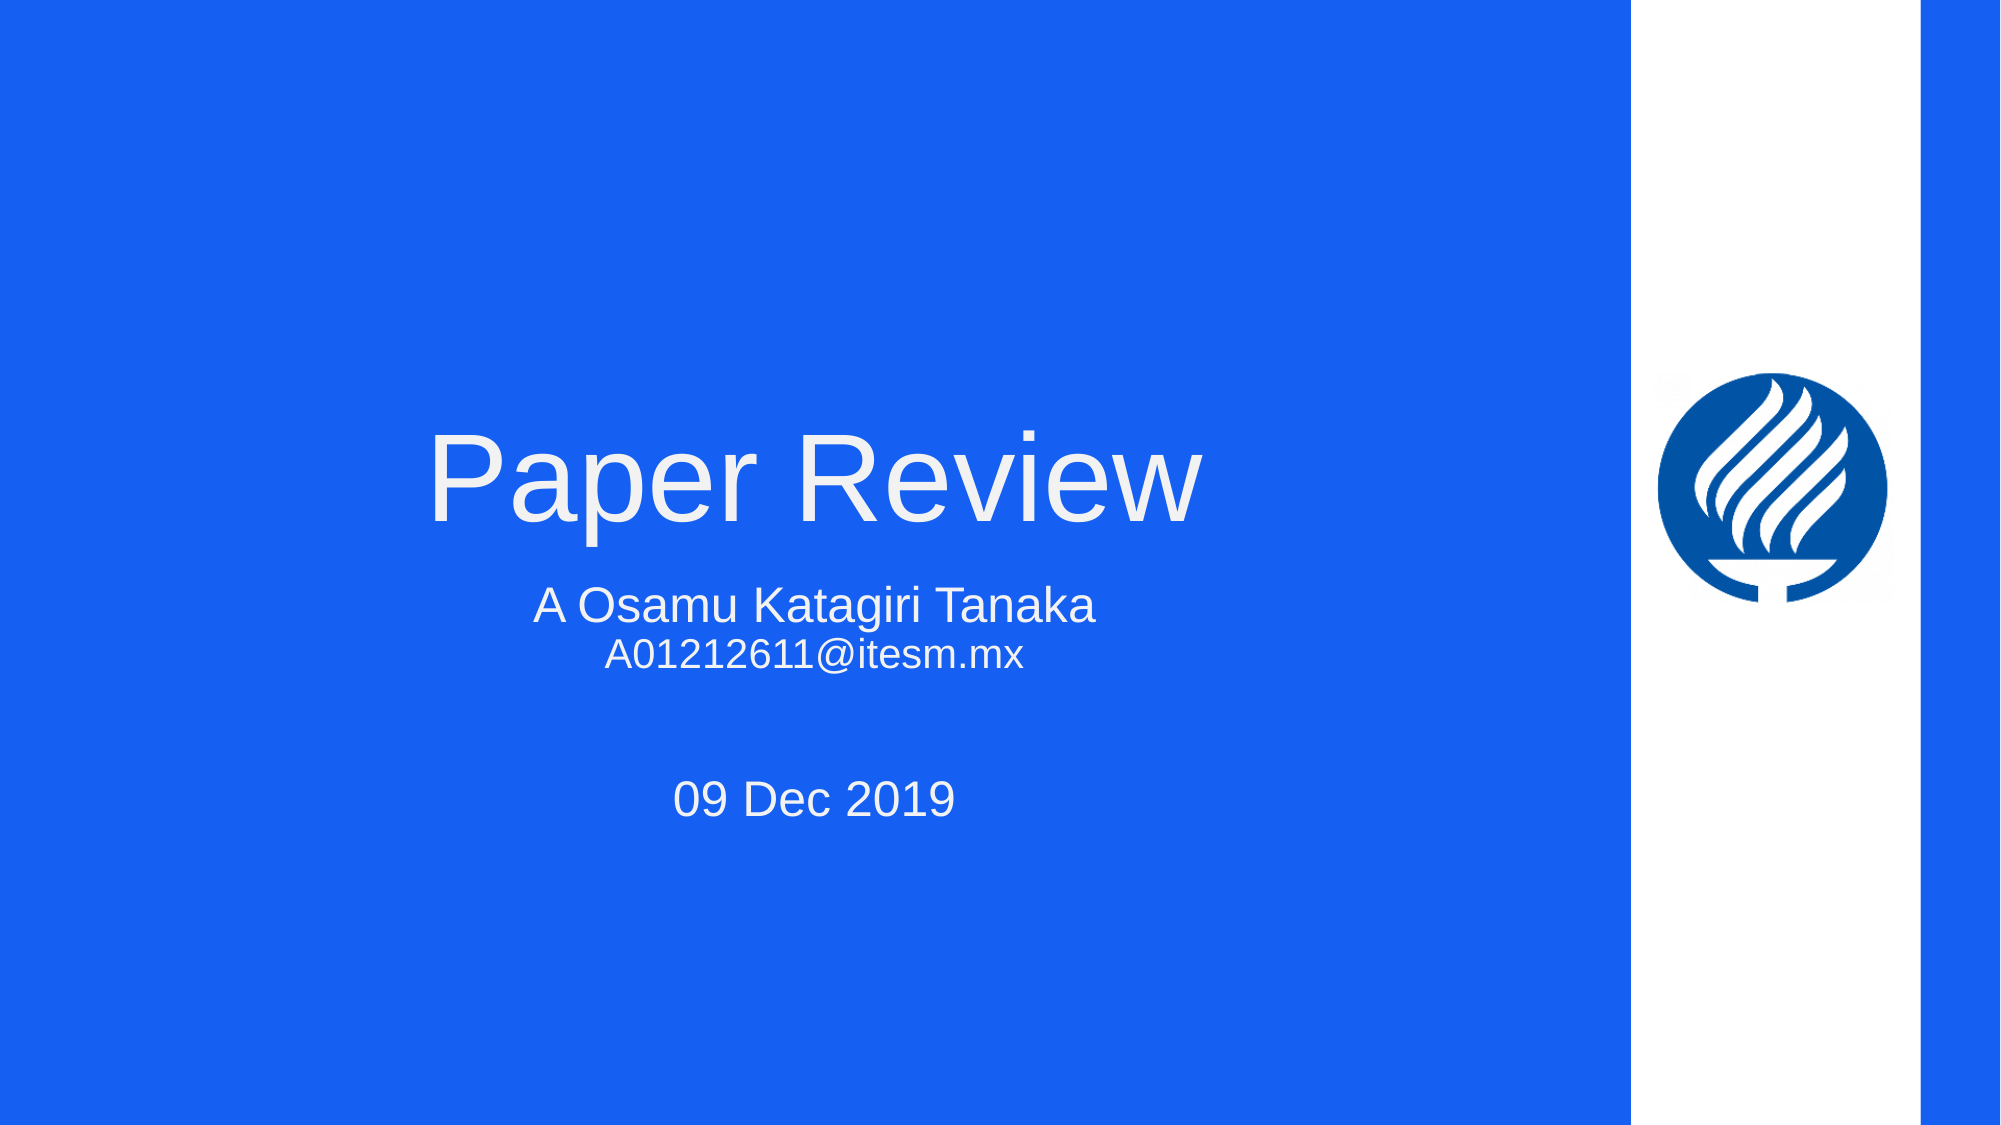

# Paper Review
A Osamu Katagiri Tanaka
A01212611@itesm.mx

09 Dec 2019